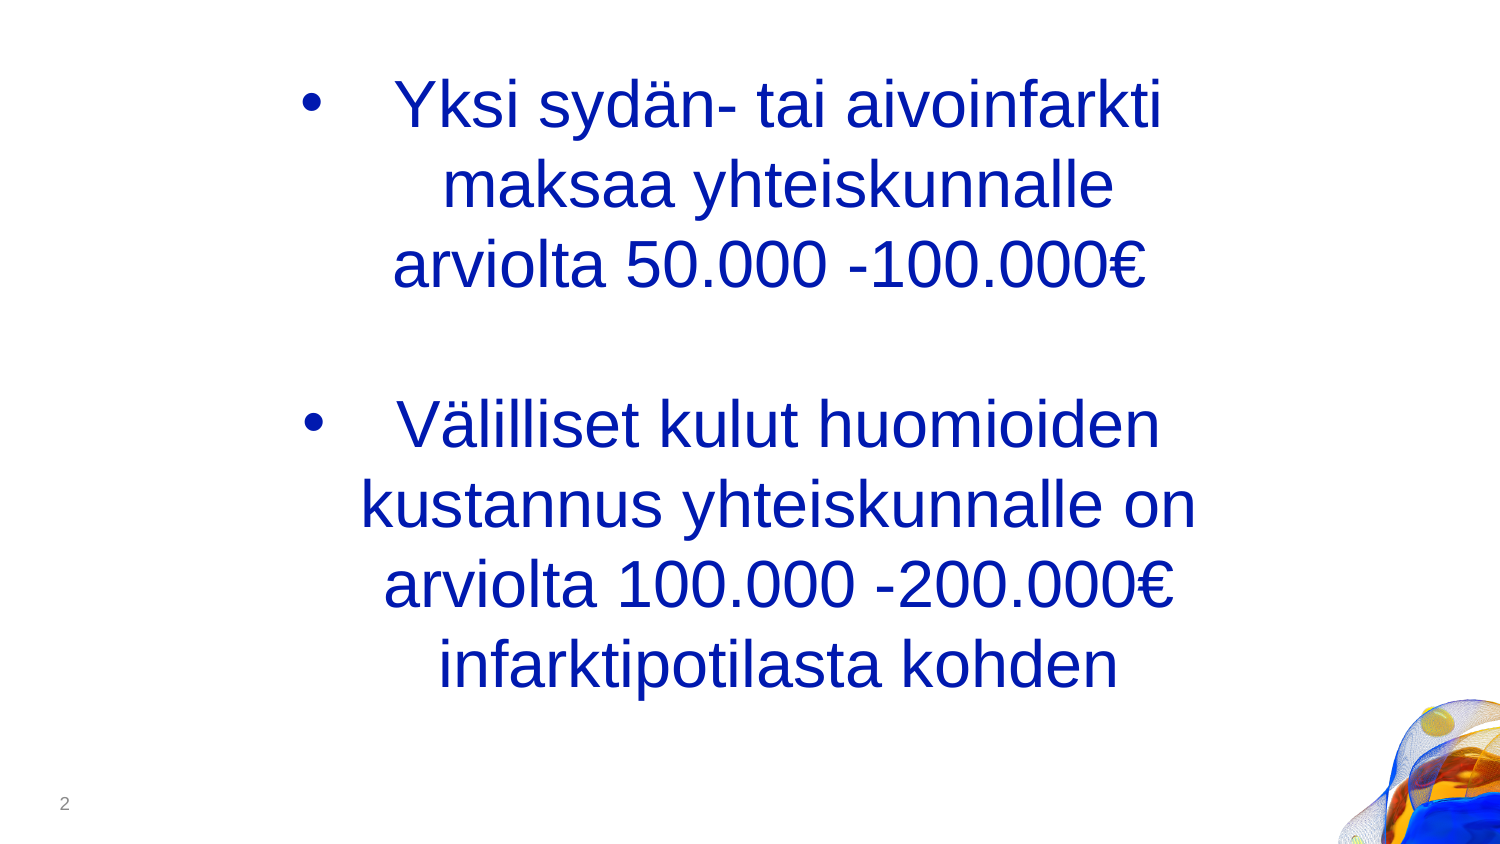

Yksi sydän- tai aivoinfarkti maksaa yhteiskunnalle arviolta 50.000 -100.000€

Välilliset kulut huomioiden kustannus yhteiskunnalle on arviolta 100.000 -200.000€ infarktipotilasta kohden
2